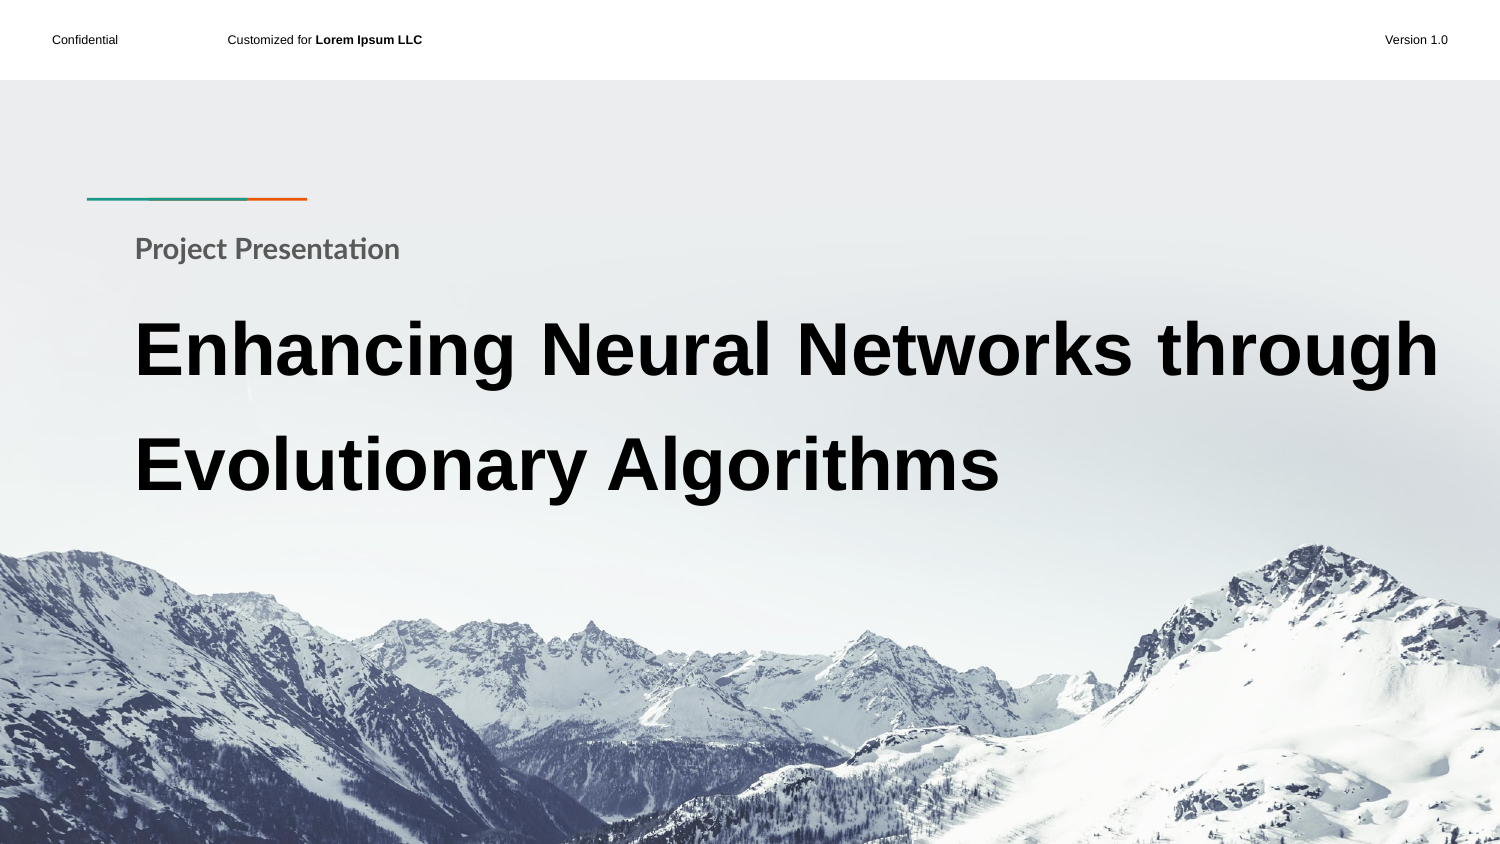

Project Presentation
# Enhancing Neural Networks through Evolutionary Algorithms